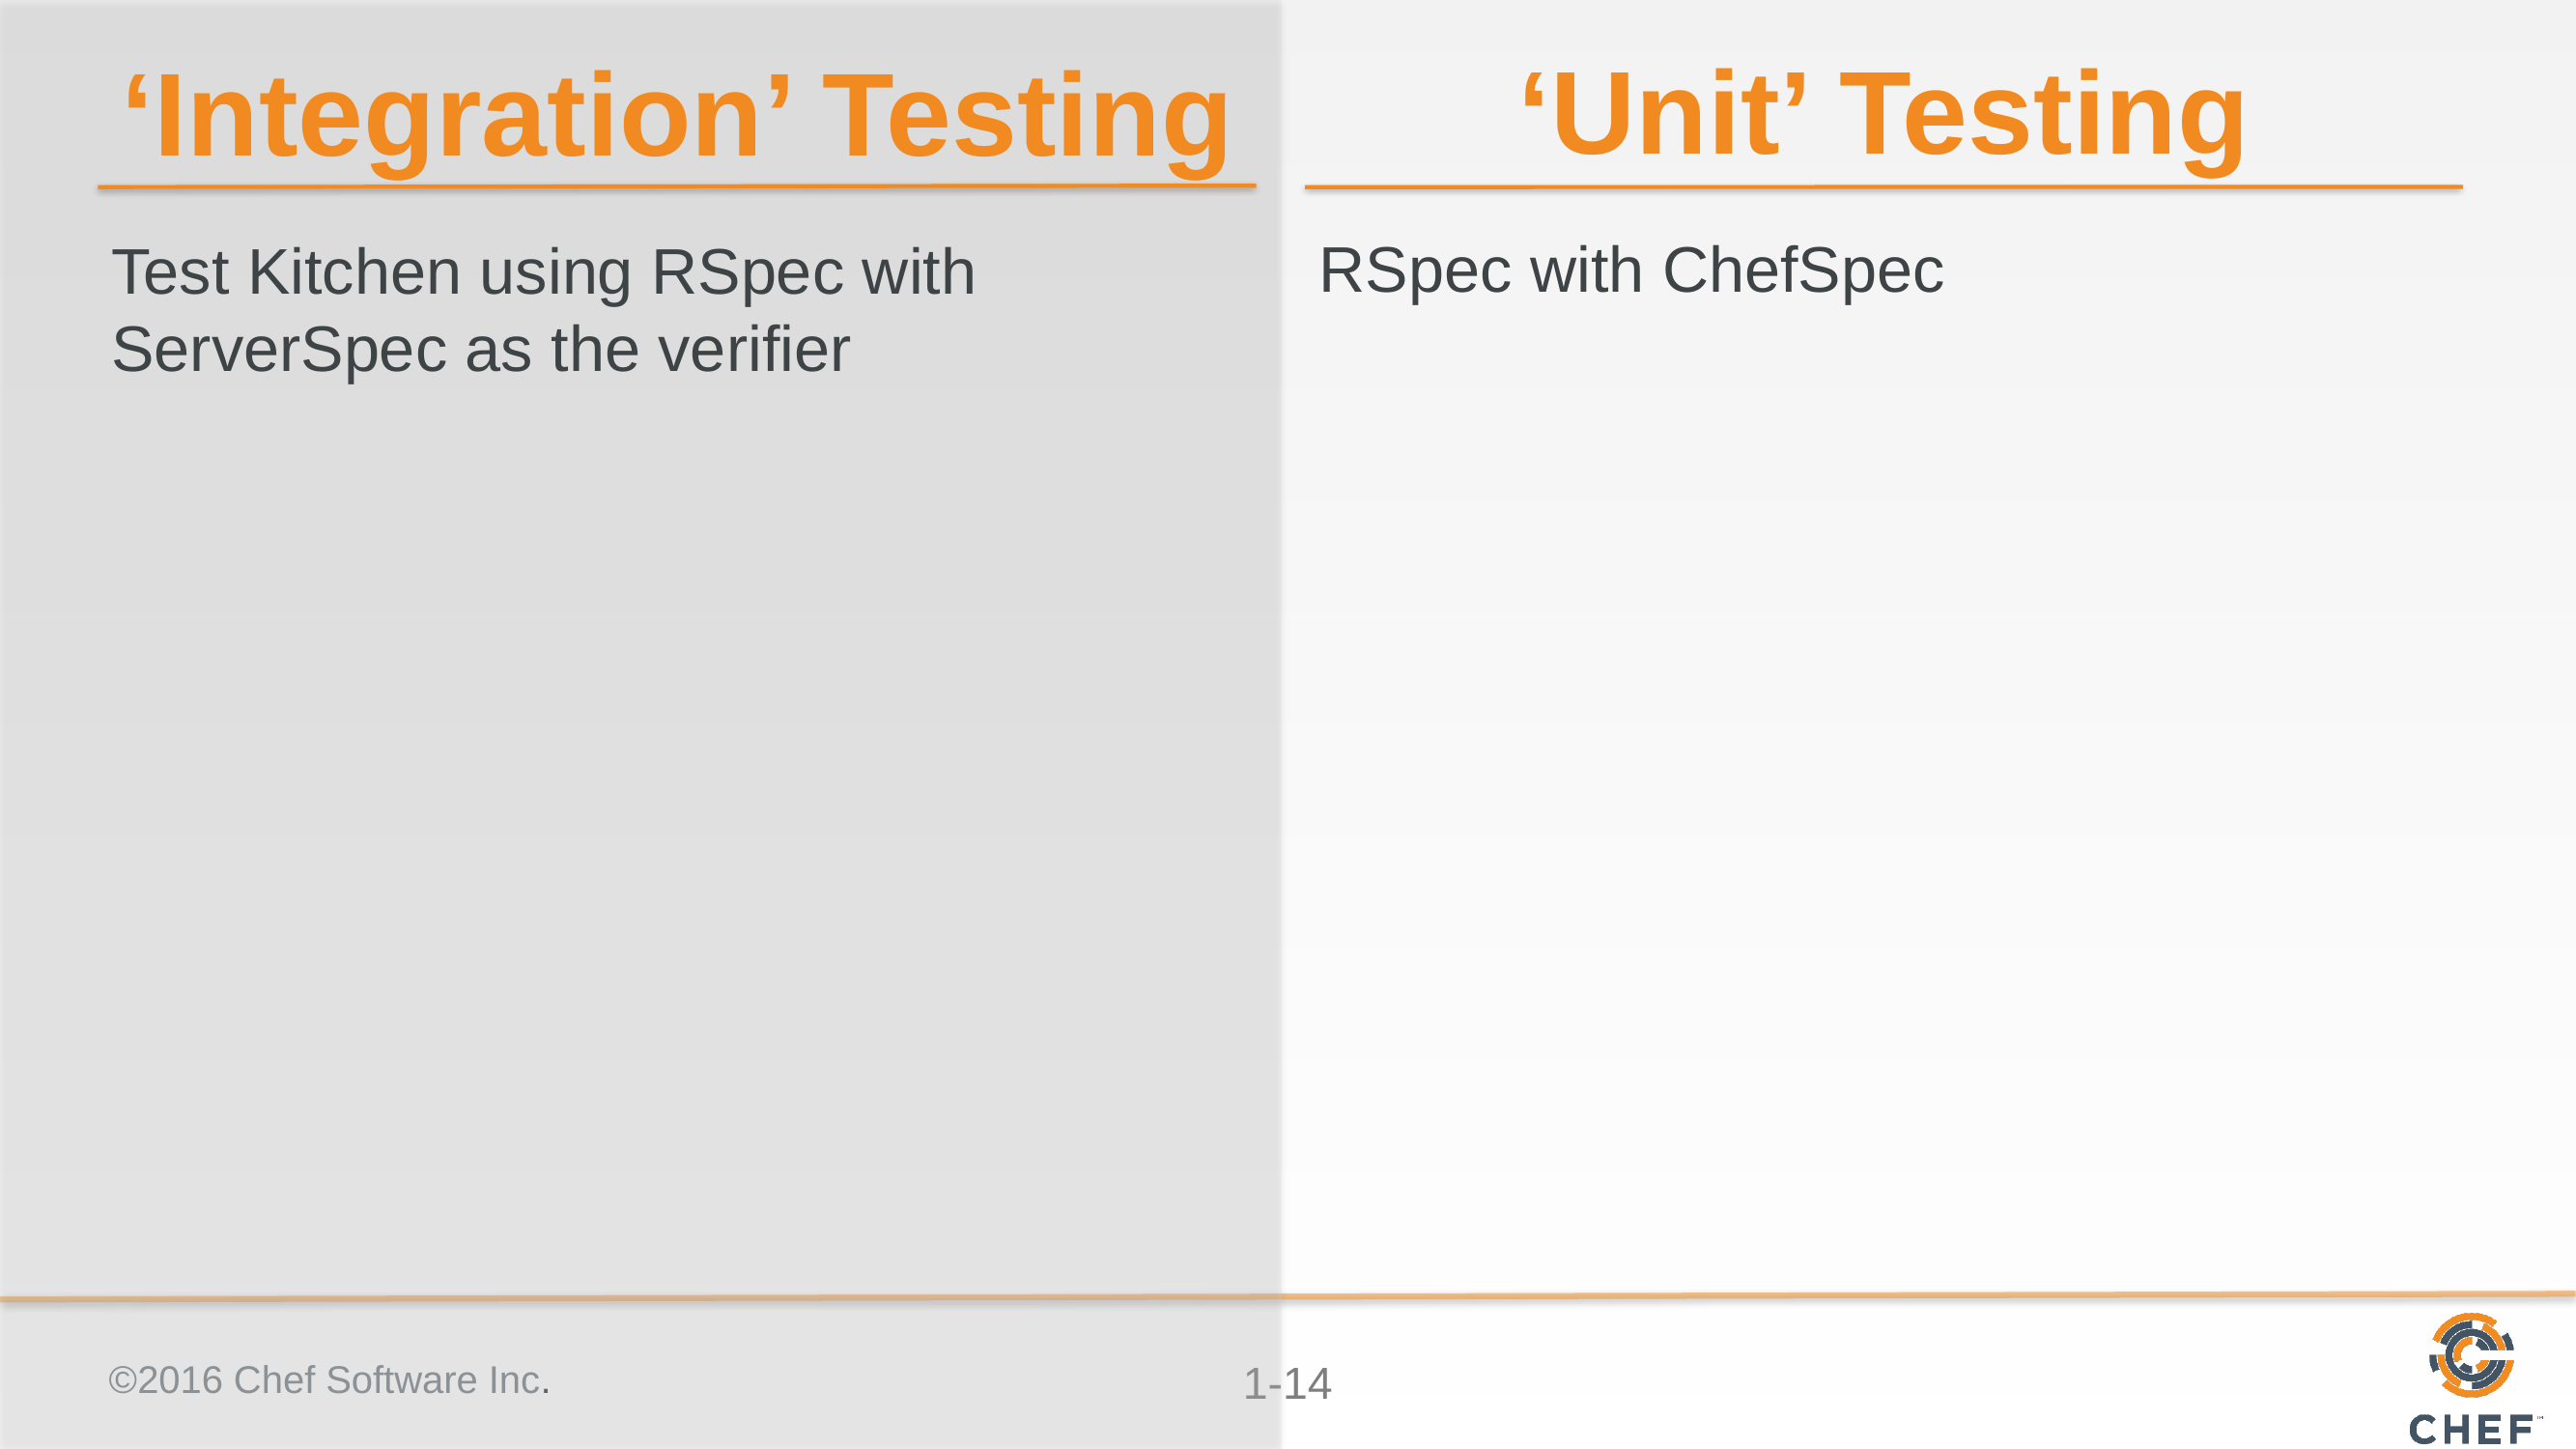

‘Unit’ Testing
‘Integration’ Testing
RSpec with ChefSpec

Test Kitchen using RSpec with ServerSpec as the verifier